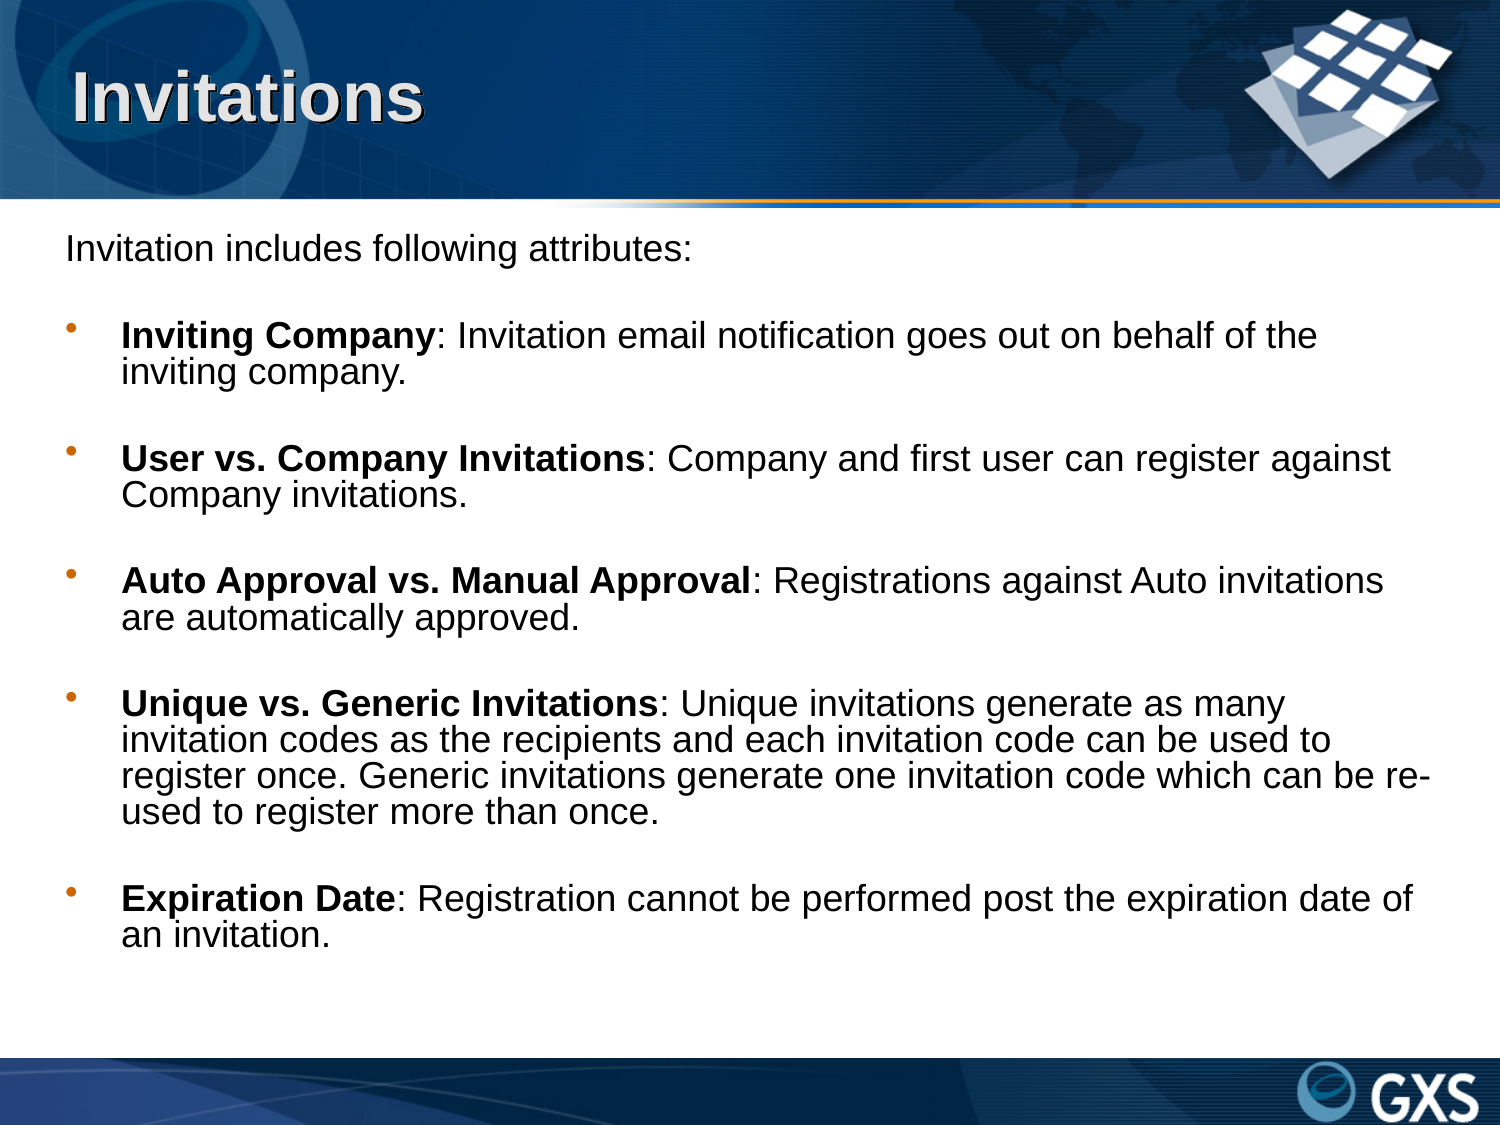

# Invitations
Invitation includes following attributes:

Inviting Company: Invitation email notification goes out on behalf of the inviting company.

User vs. Company Invitations: Company and first user can register against Company invitations.

Auto Approval vs. Manual Approval: Registrations against Auto invitations are automatically approved.

Unique vs. Generic Invitations: Unique invitations generate as many invitation codes as the recipients and each invitation code can be used to register once. Generic invitations generate one invitation code which can be re-used to register more than once.

Expiration Date: Registration cannot be performed post the expiration date of an invitation.